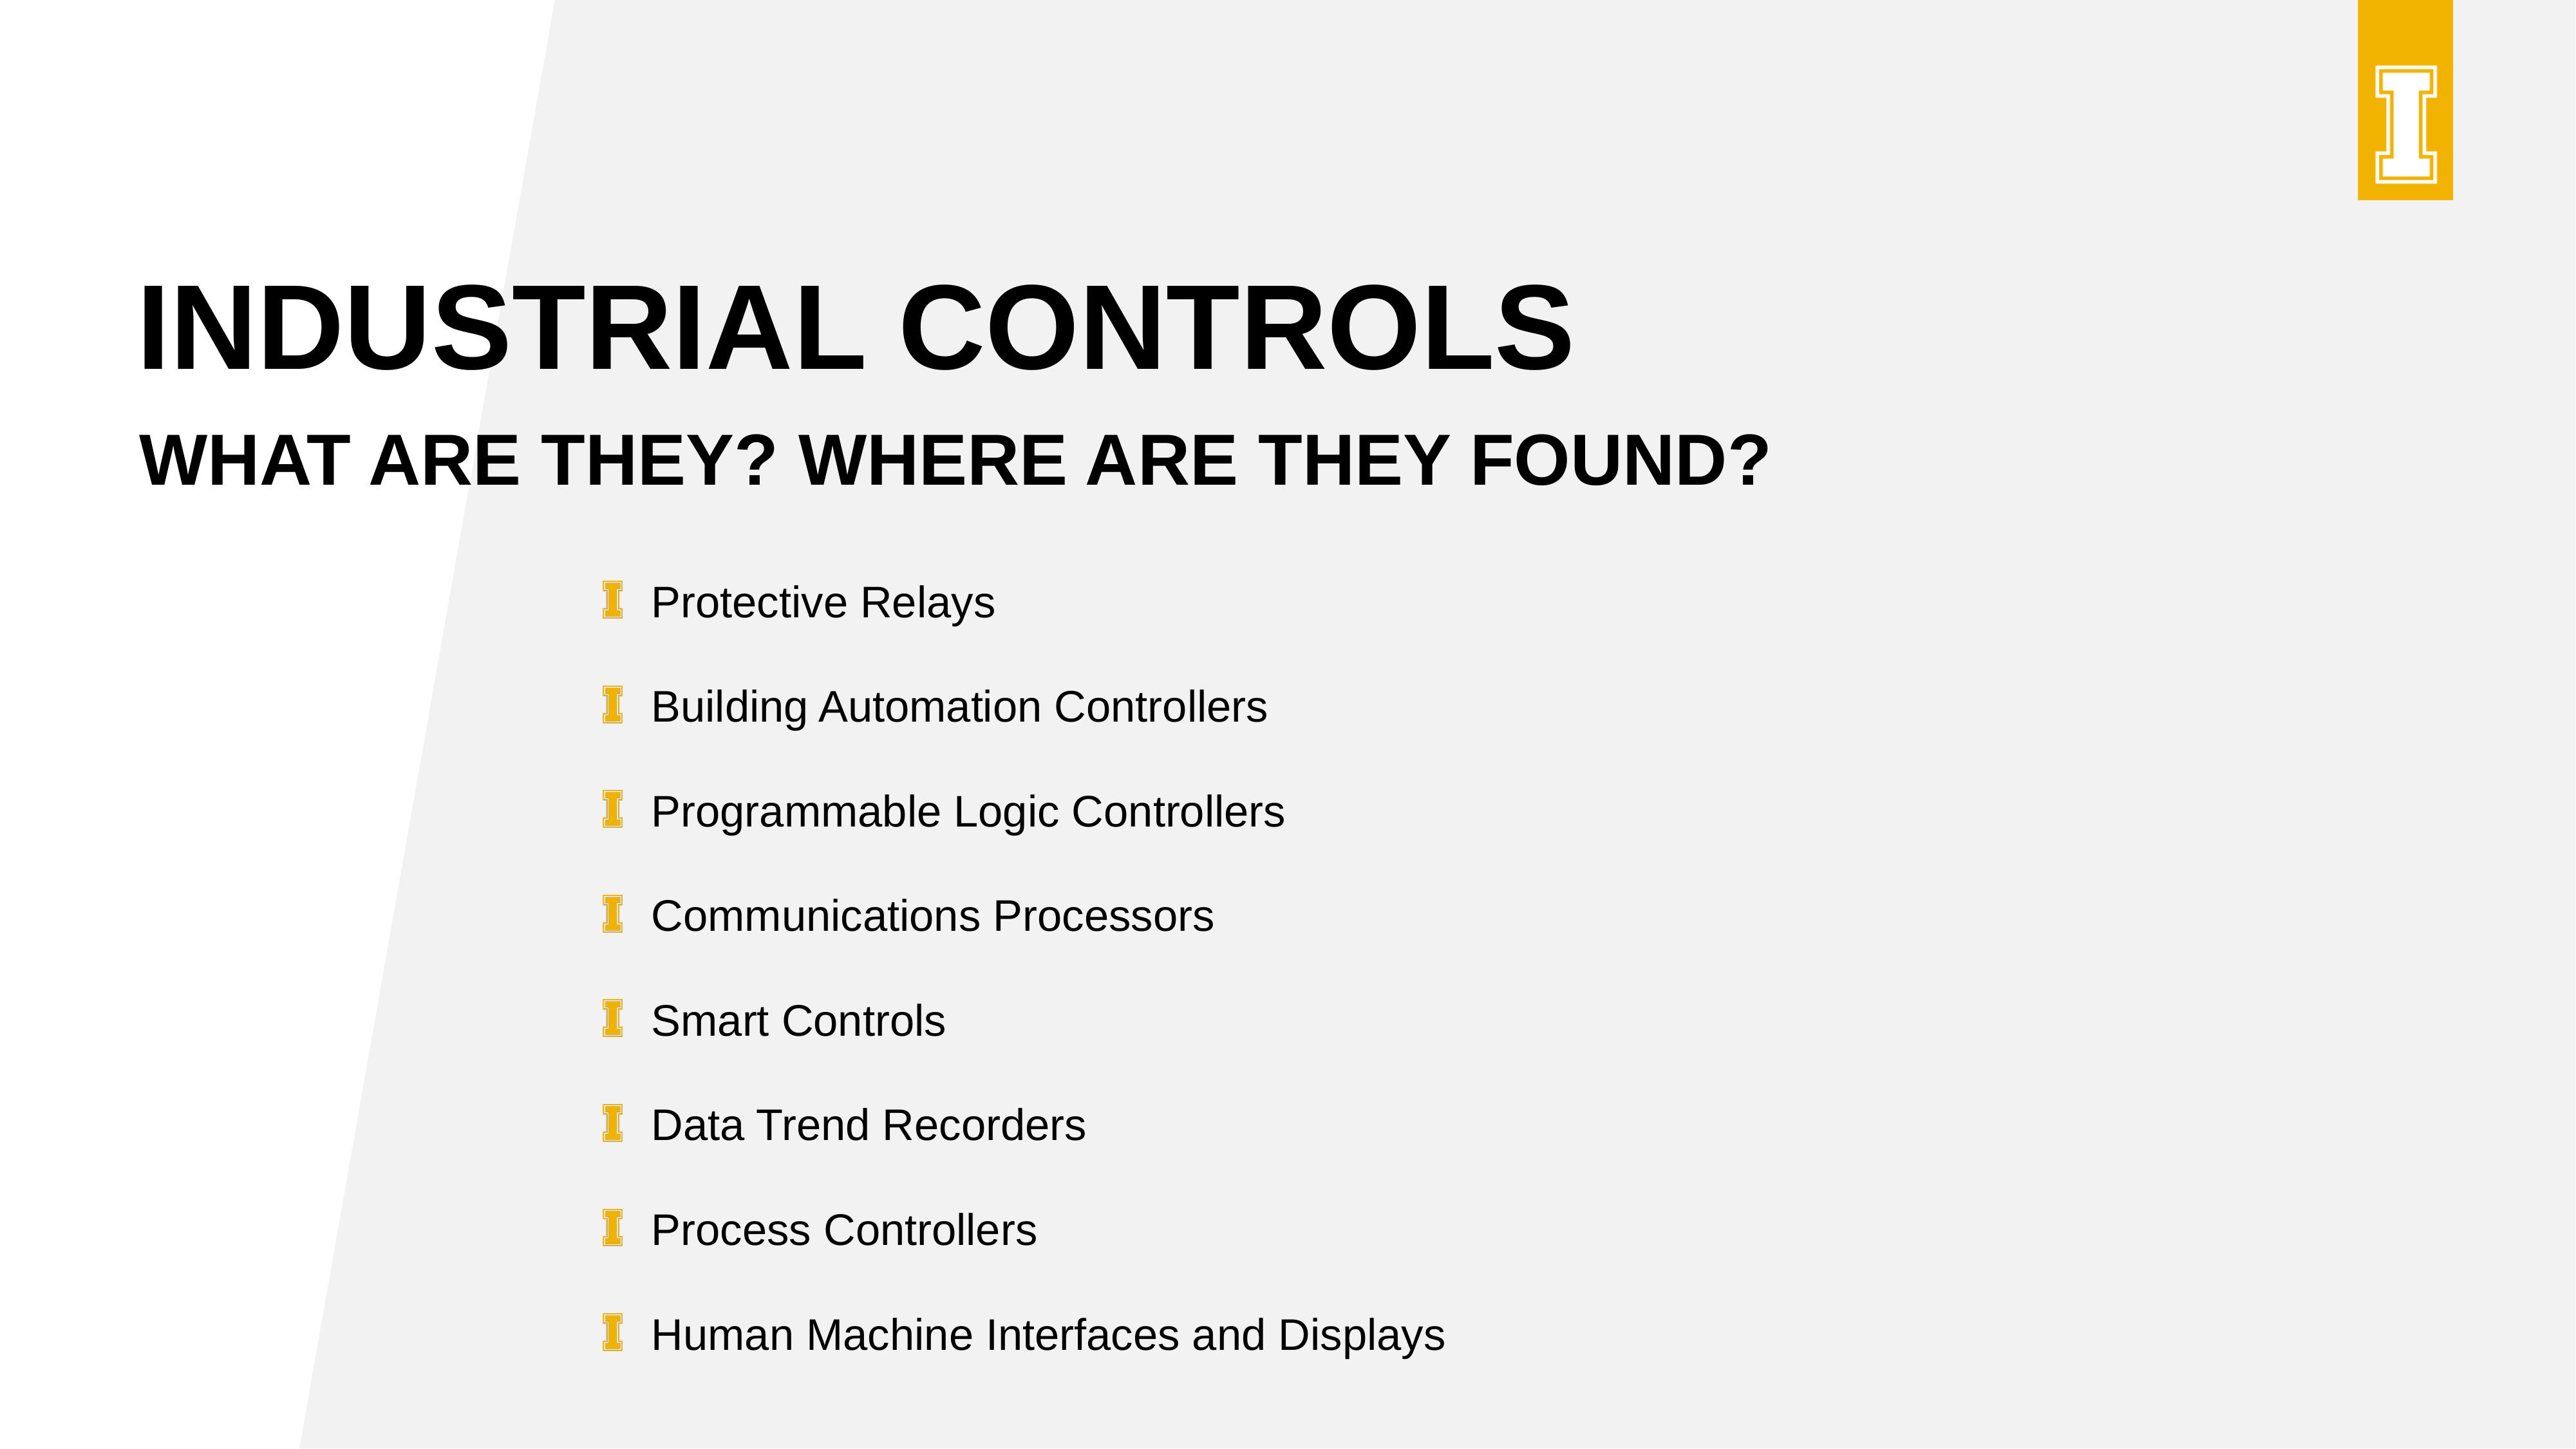

# Industrial controls
What are they? Where are they found?
Protective Relays
Building Automation Controllers
Programmable Logic Controllers
Communications Processors
Smart Controls
Data Trend Recorders
Process Controllers
Human Machine Interfaces and Displays